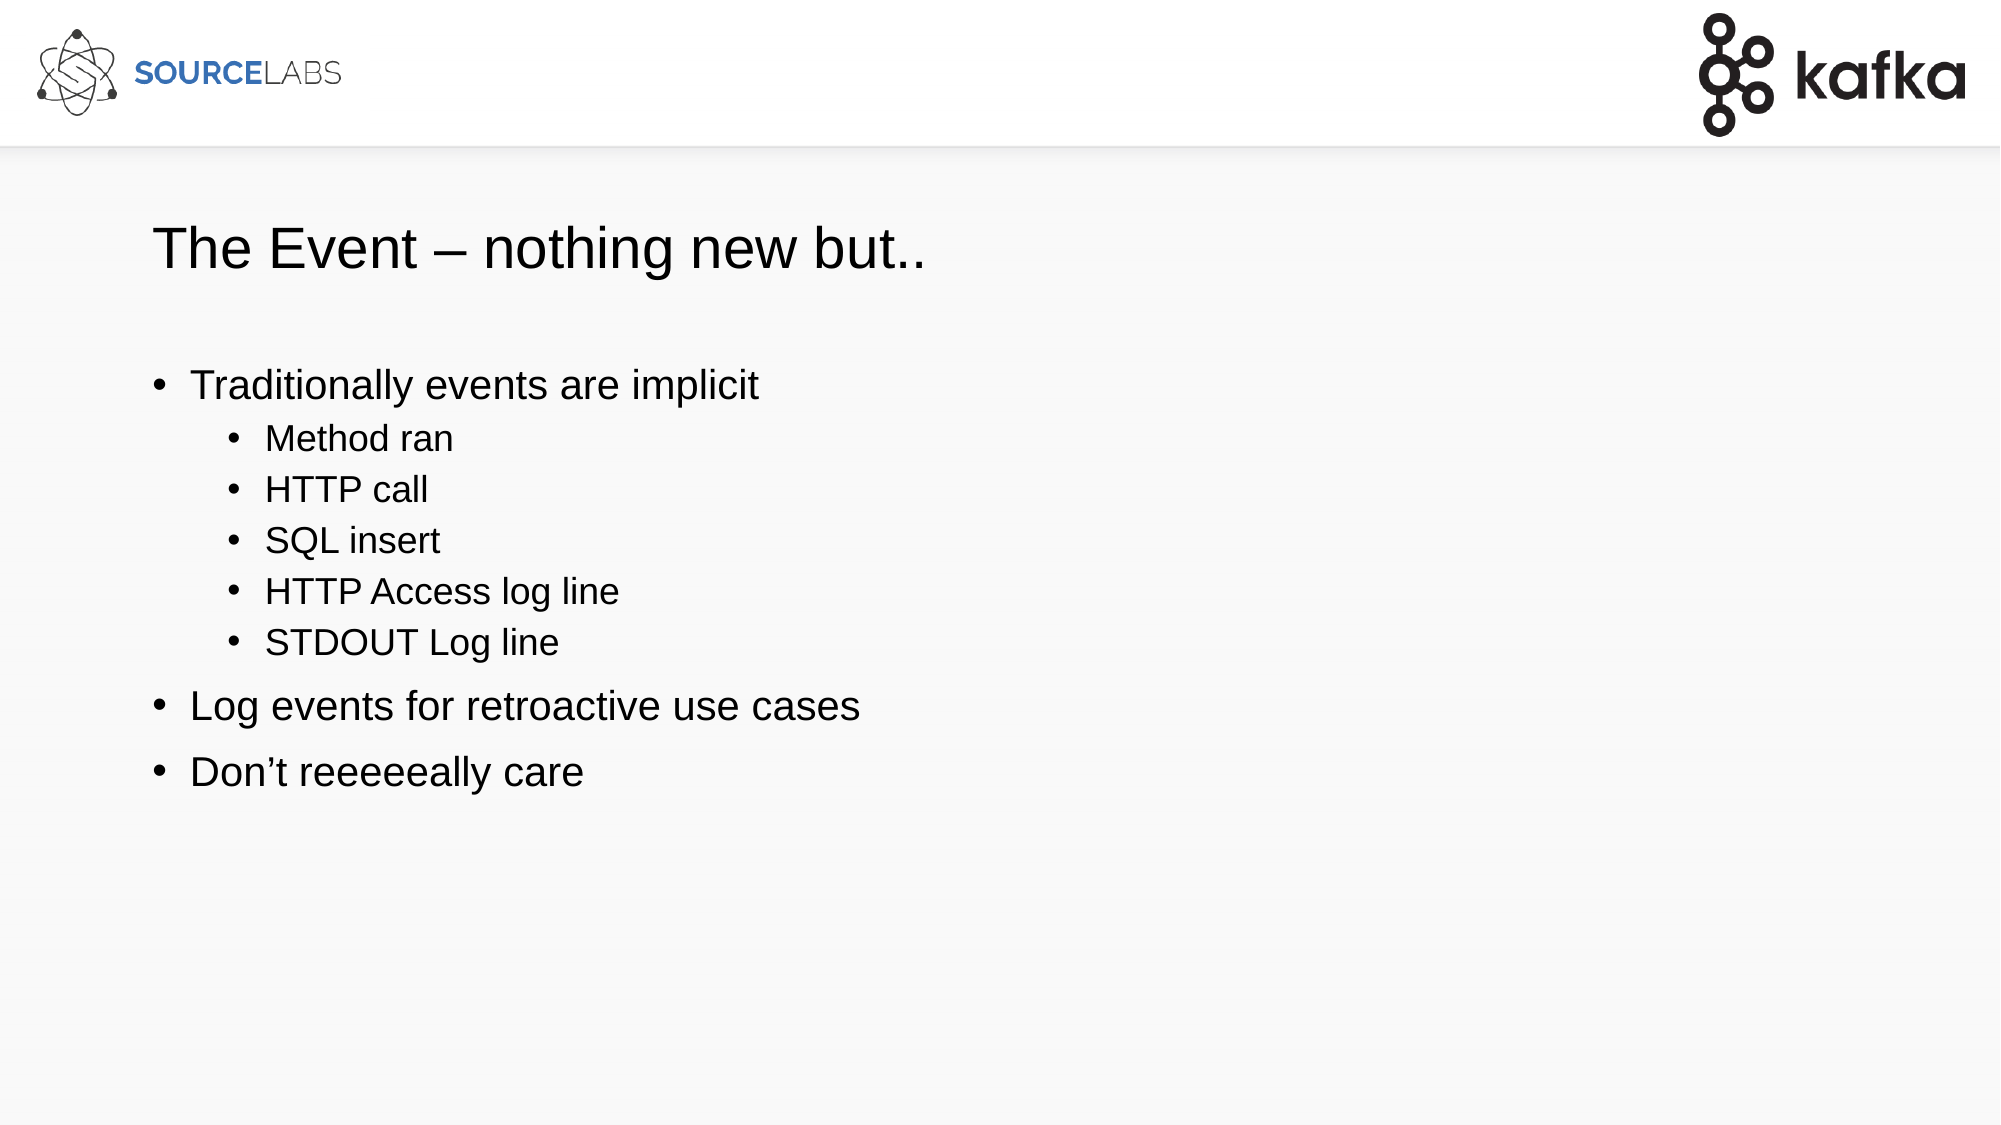

# The Event – nothing new but..
Traditionally events are implicit
Method ran
HTTP call
SQL insert
HTTP Access log line
STDOUT Log line
Log events for retroactive use cases
Don’t reeeeeally care